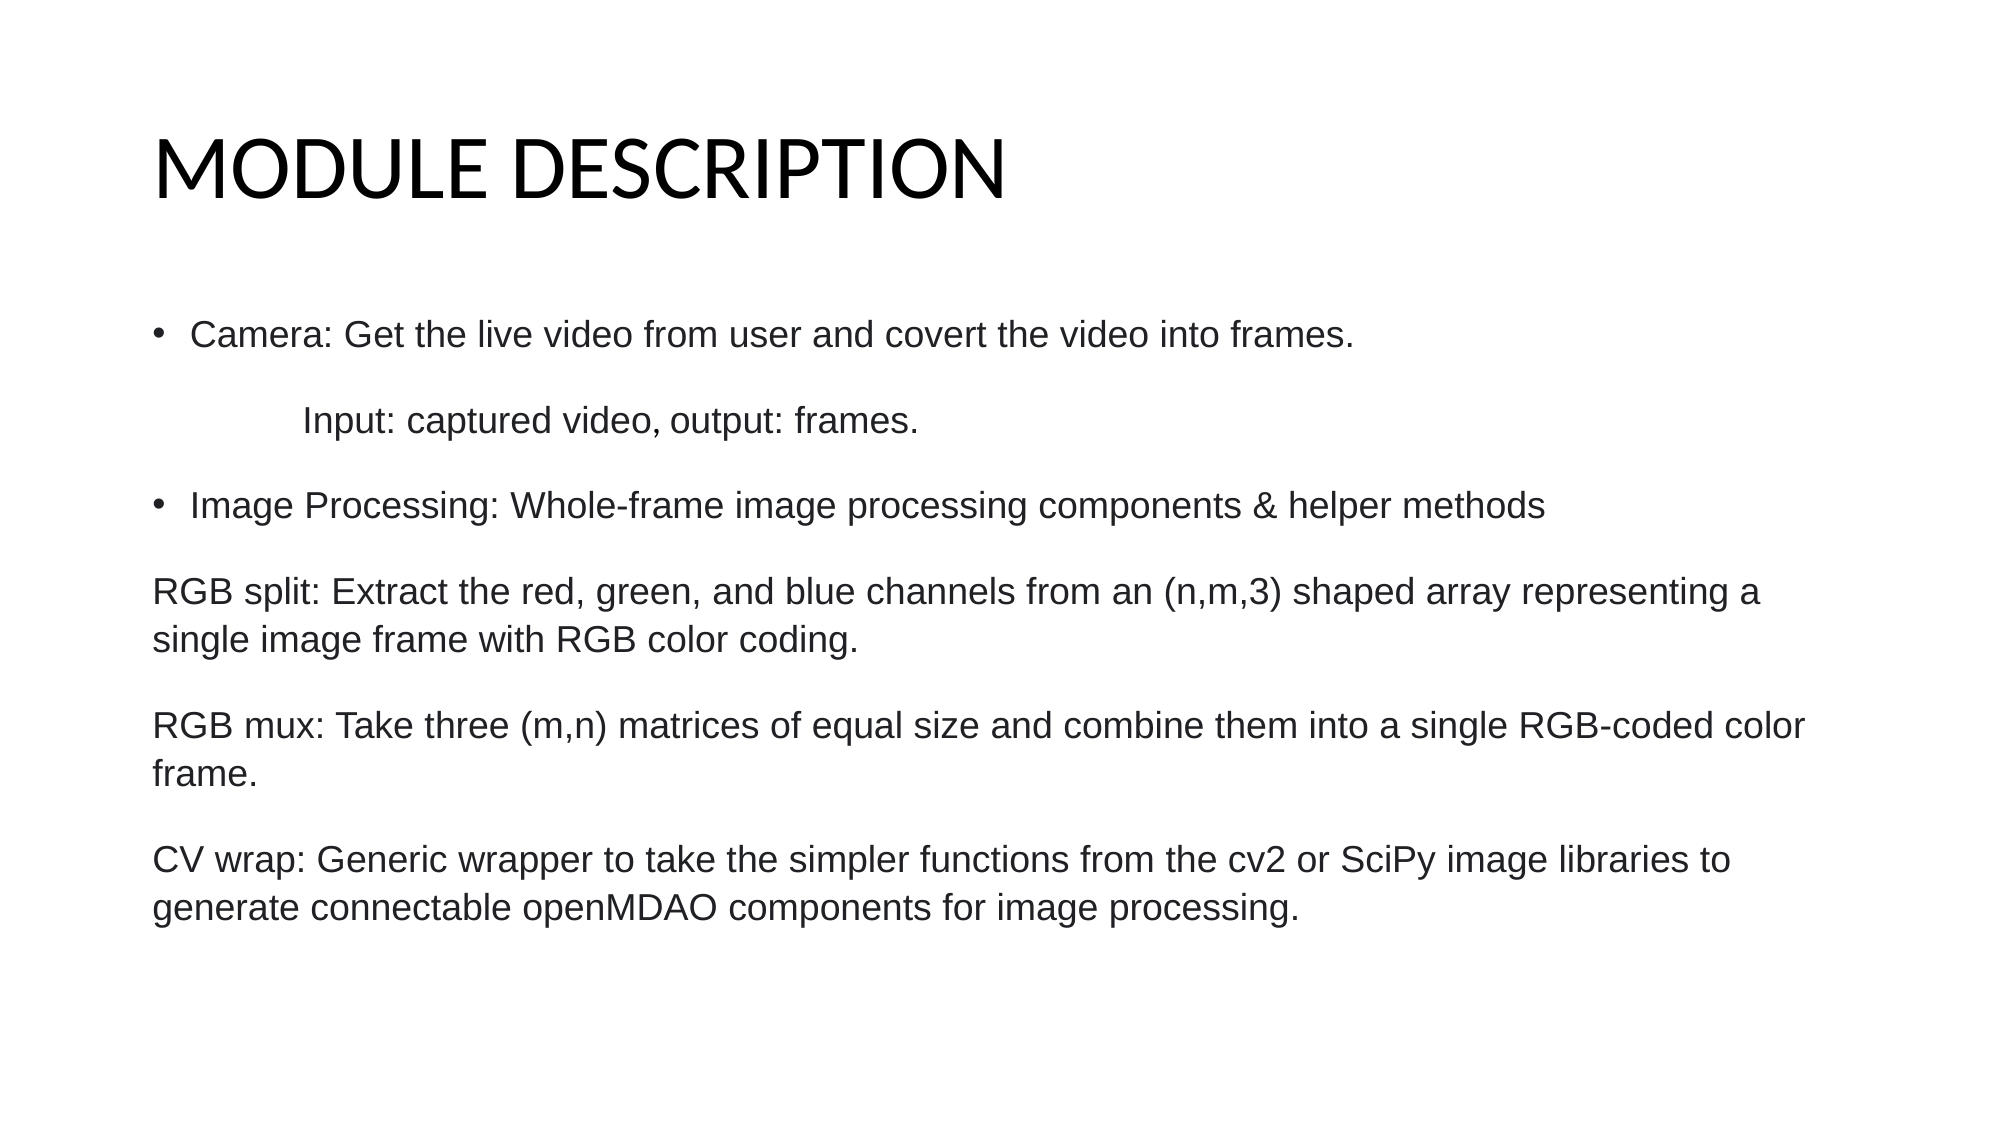

# MODULE DESCRIPTION
Camera: Get the live video from user and covert the video into frames.
	Input: captured video, output: frames.
Image Processing: Whole-frame image processing components & helper methods
RGB split: Extract the red, green, and blue channels from an (n,m,3) shaped array representing a single image frame with RGB color coding.
RGB mux: Take three (m,n) matrices of equal size and combine them into a single RGB-coded color frame.
CV wrap: Generic wrapper to take the simpler functions from the cv2 or SciPy image libraries to generate connectable openMDAO components for image processing.